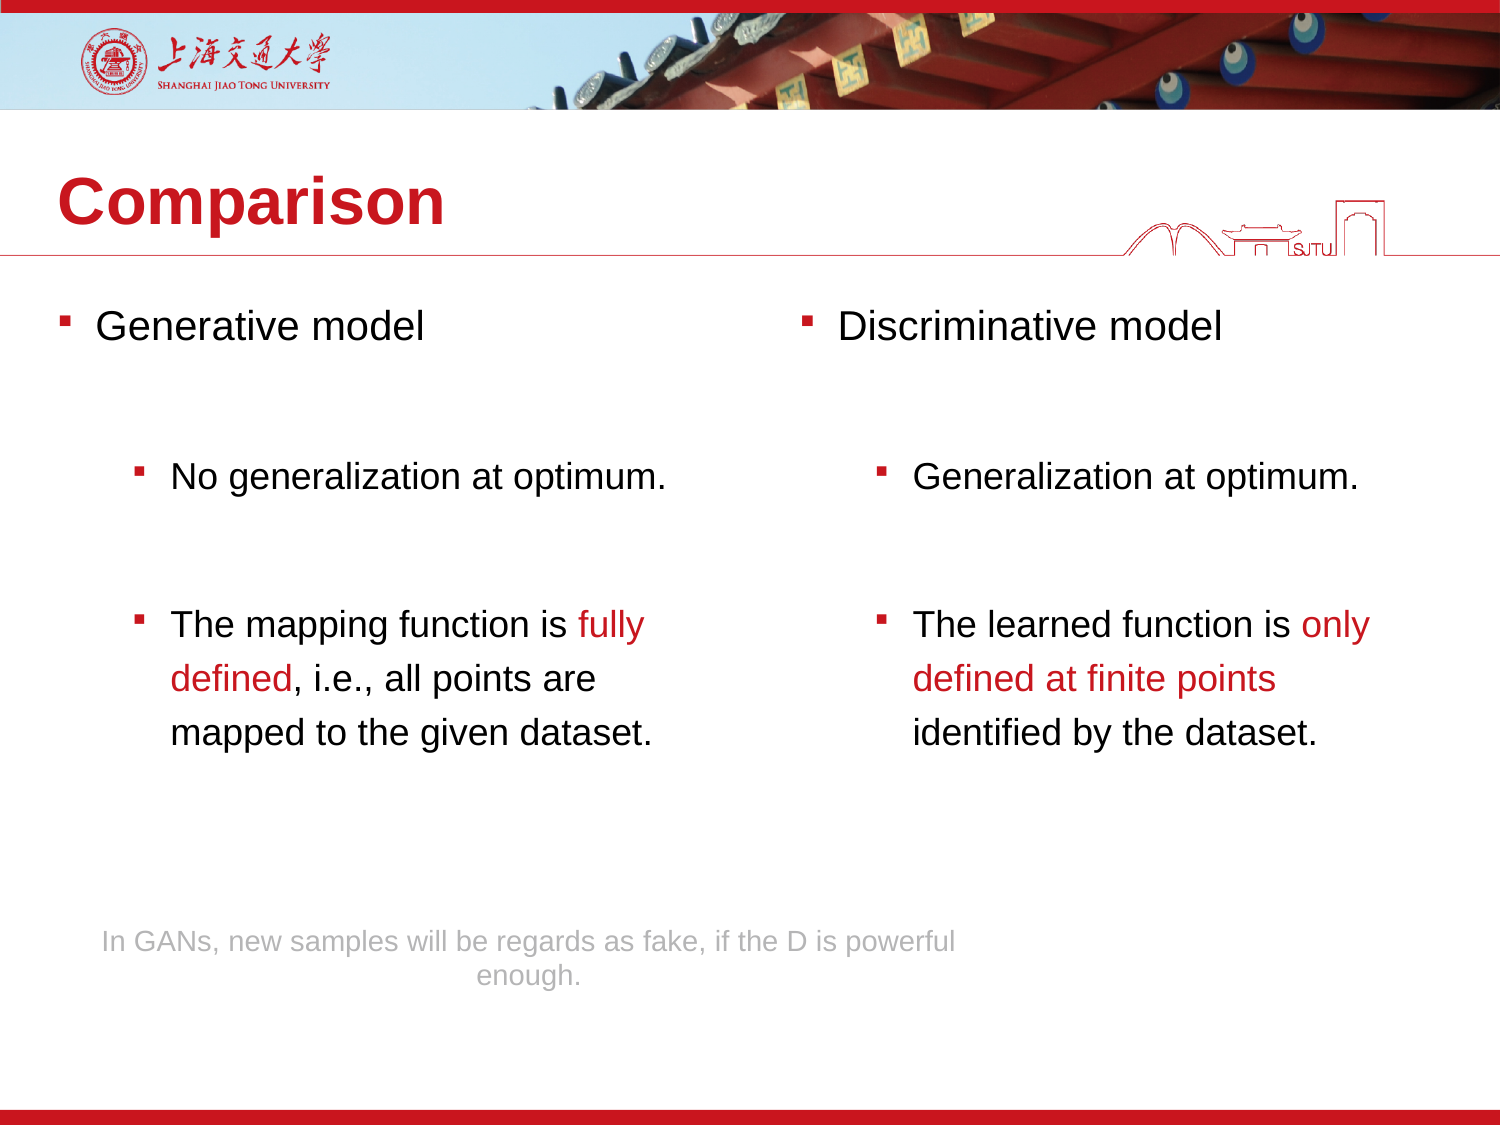

# Comparison
Generative model

No generalization at optimum.

The mapping function is fully defined, i.e., all points are mapped to the given dataset.
Discriminative model

Generalization at optimum.

The learned function is only defined at finite points identified by the dataset.
In GANs, new samples will be regards as fake, if the D is powerful enough.